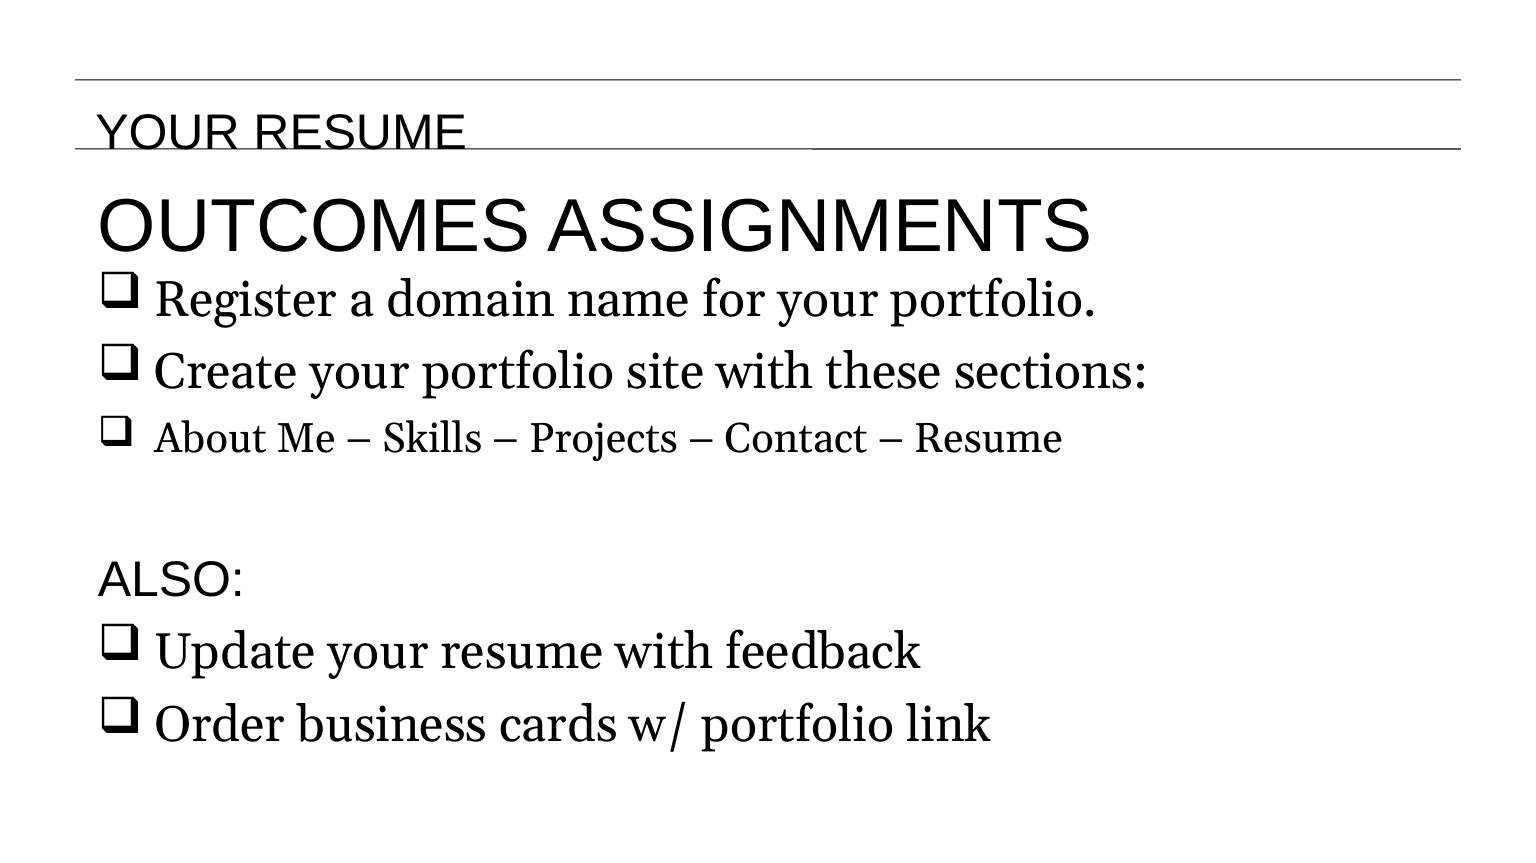

YOUR RESUME
OUTCOMES ASSIGNMENTS
Register a domain name for your portfolio.
Create your portfolio site with these sections:
About Me – Skills – Projects – Contact – Resume

ALSO:
Update your resume with feedback
Order business cards w/ portfolio link